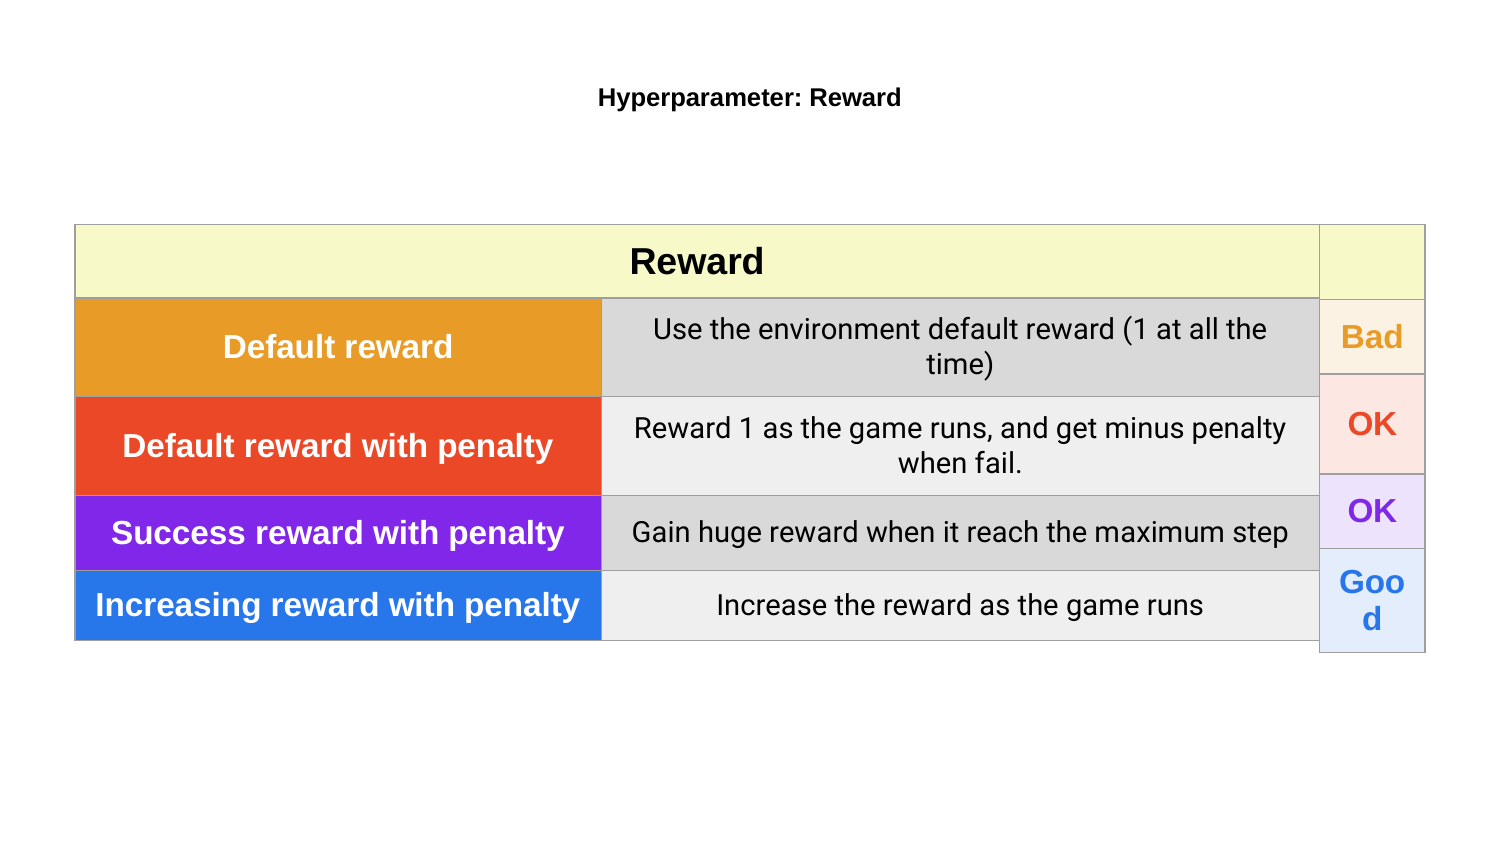

# Hyperparameter: Reward
| Reward |  |
| --- | --- |
| Default reward | Use the environment default reward (1 at all the time) |
| Default reward with penalty | Reward 1 as the game runs, and get minus penalty when fail. |
| Success reward with penalty | Gain huge reward when it reach the maximum step |
| Increasing reward with penalty | Increase the reward as the game runs |
|  |
| --- |
| Bad |
| OK |
| OK |
| Good |